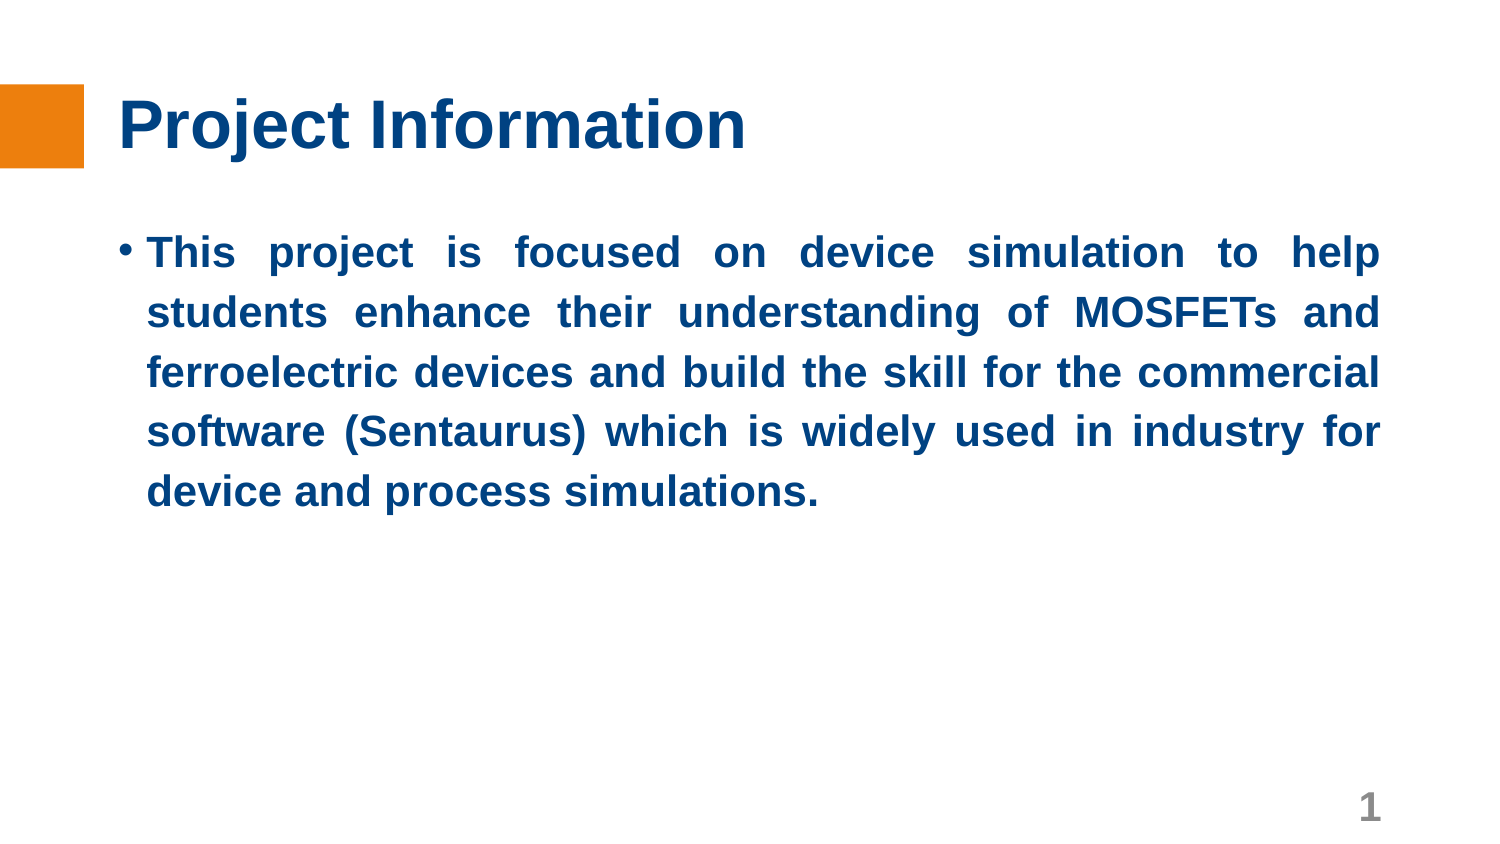

# Project Information
This project is focused on device simulation to help students enhance their understanding of MOSFETs and ferroelectric devices and build the skill for the commercial software (Sentaurus) which is widely used in industry for device and process simulations.
1